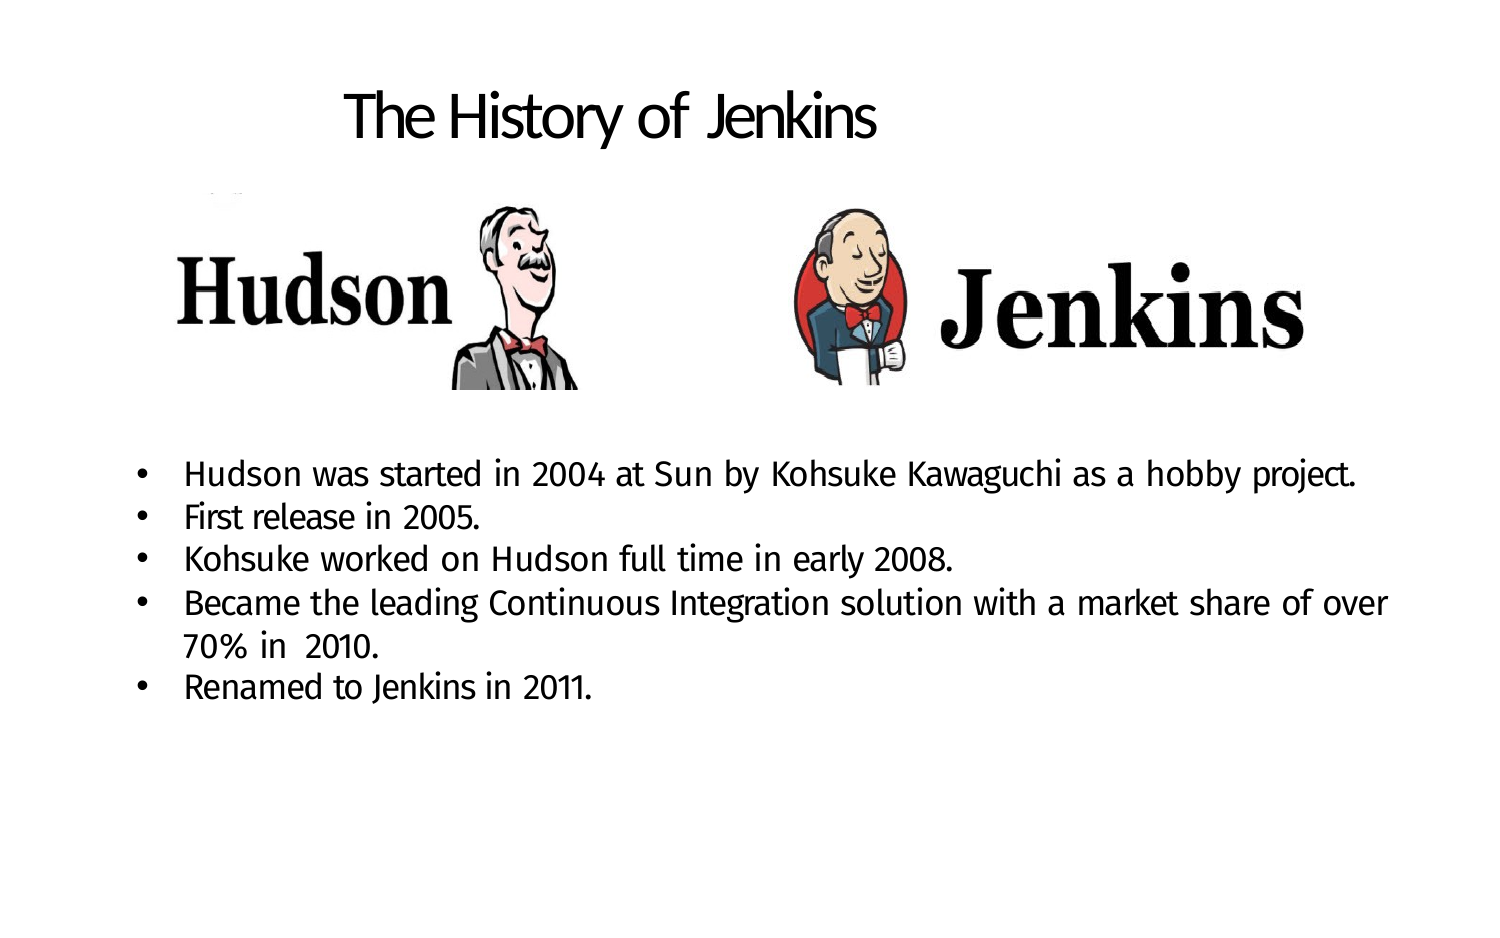

# The History of Jenkins

Hudson was started in 2004 at Sun by Kohsuke Kawaguchi as a hobby project.
First release in 2005.
Kohsuke worked on Hudson full time in early 2008.
Became the leading Continuous Integration solution with a market share of over 70% in  2010.
Renamed to Jenkins in 2011.